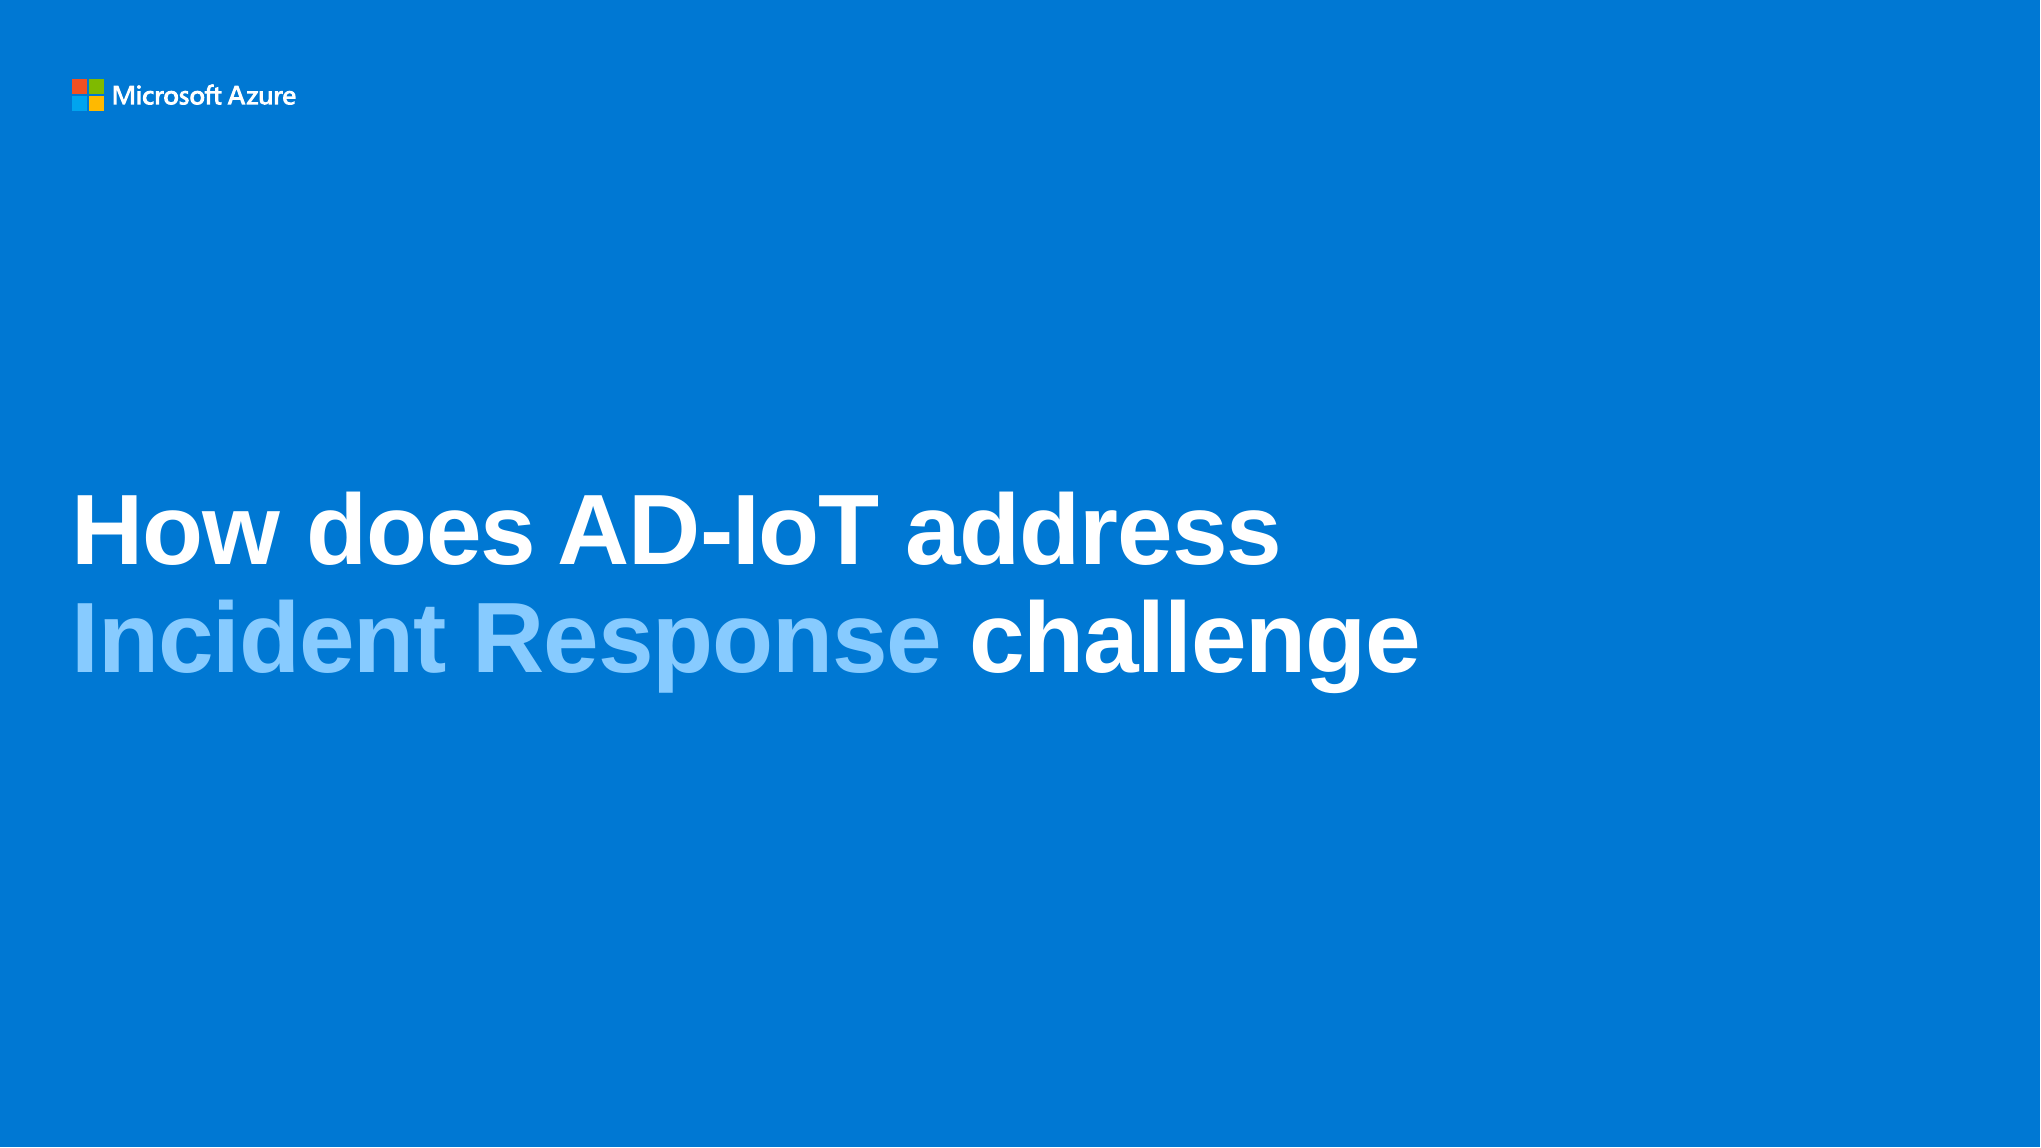

# How does AD-IoT address Incident Response challenge